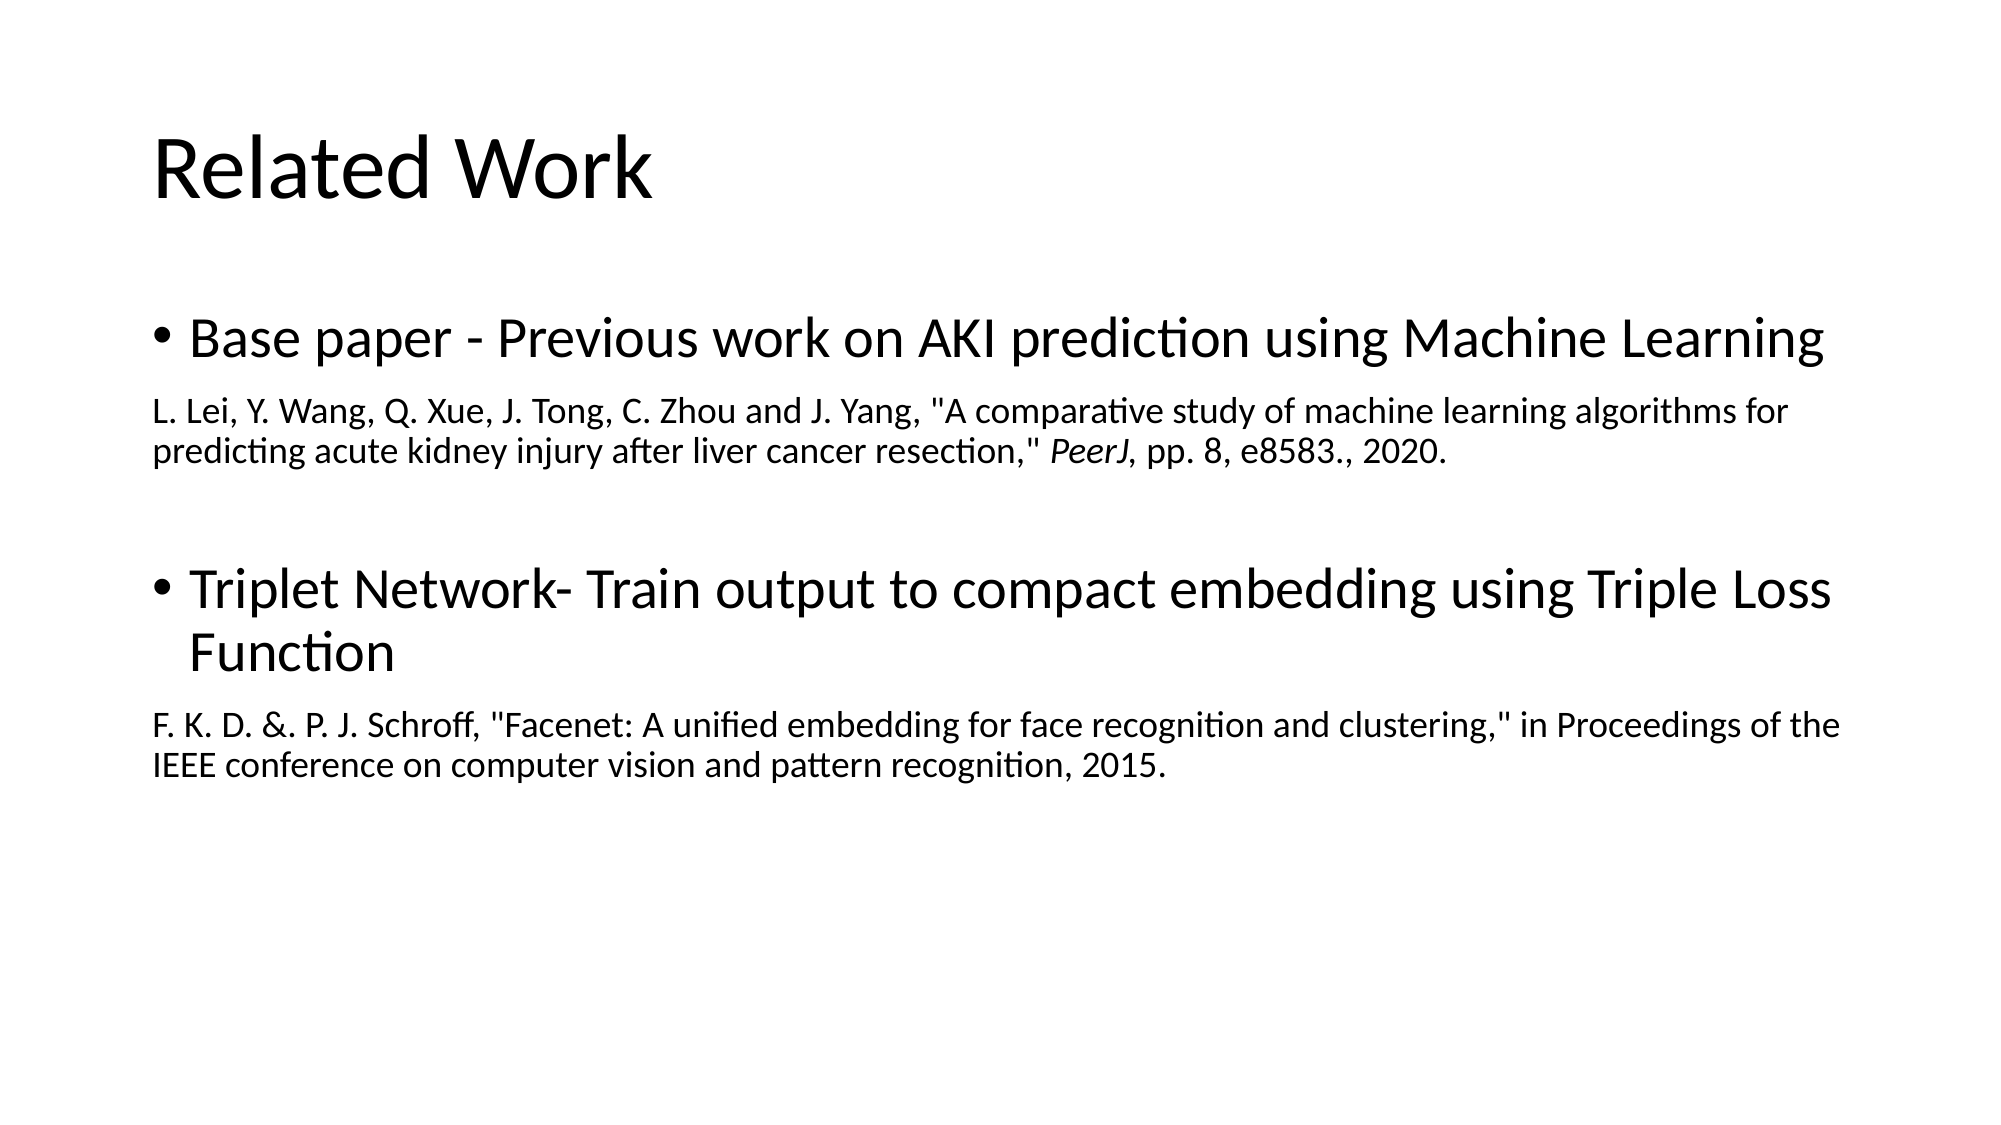

# Related Work
Base paper - Previous work on AKI prediction using Machine Learning
L. Lei, Y. Wang, Q. Xue, J. Tong, C. Zhou and J. Yang, "A comparative study of machine learning algorithms for predicting acute kidney injury after liver cancer resection," PeerJ, pp. 8, e8583., 2020.

Triplet Network- Train output to compact embedding using Triple Loss Function
F. K. D. &. P. J. Schroff, "Facenet: A unified embedding for face recognition and clustering," in Proceedings of the IEEE conference on computer vision and pattern recognition, 2015.